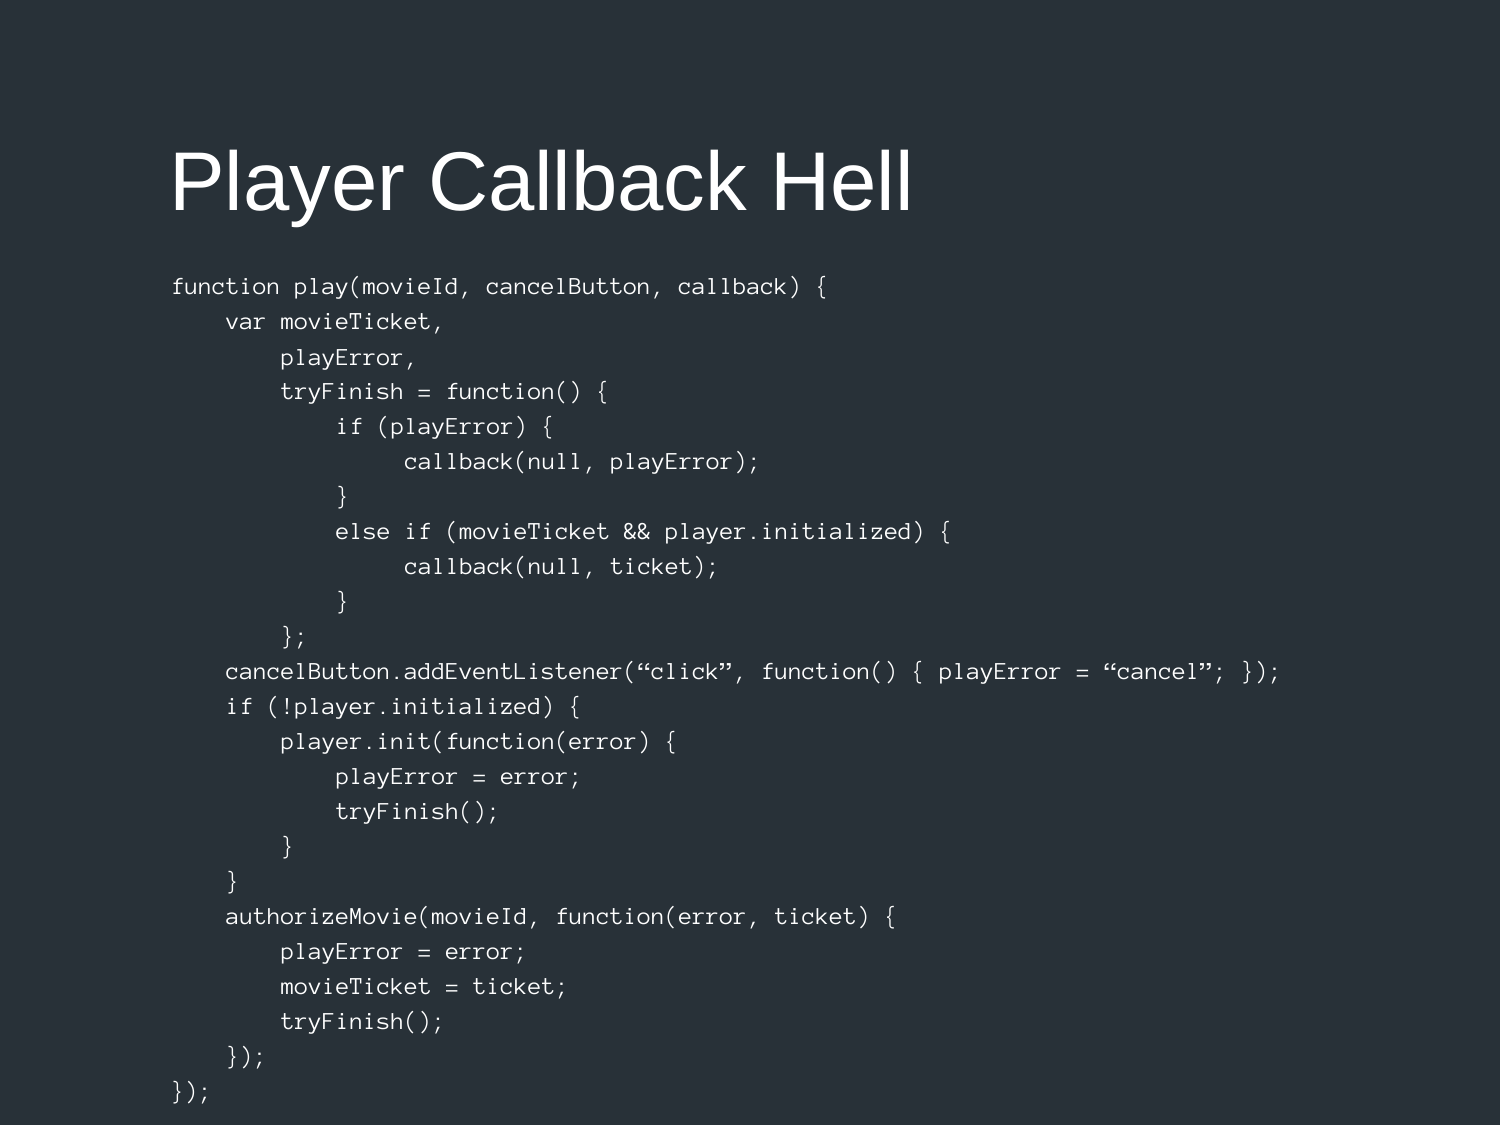

# Player Callback Hell
function play(movieId, cancelButton, callback) {
    var movieTicket,
        playError,
        tryFinish = function() {
            if (playError) {
                 callback(null, playError);
            }
            else if (movieTicket && player.initialized) {
                 callback(null, ticket);
            }
        };
    cancelButton.addEventListener(“click”, function() { playError = “cancel”; });
    if (!player.initialized) {
        player.init(function(error) {
            playError = error;
            tryFinish();
        }
    }
    authorizeMovie(movieId, function(error, ticket) {
        playError = error;
        movieTicket = ticket;
        tryFinish();
    });
});